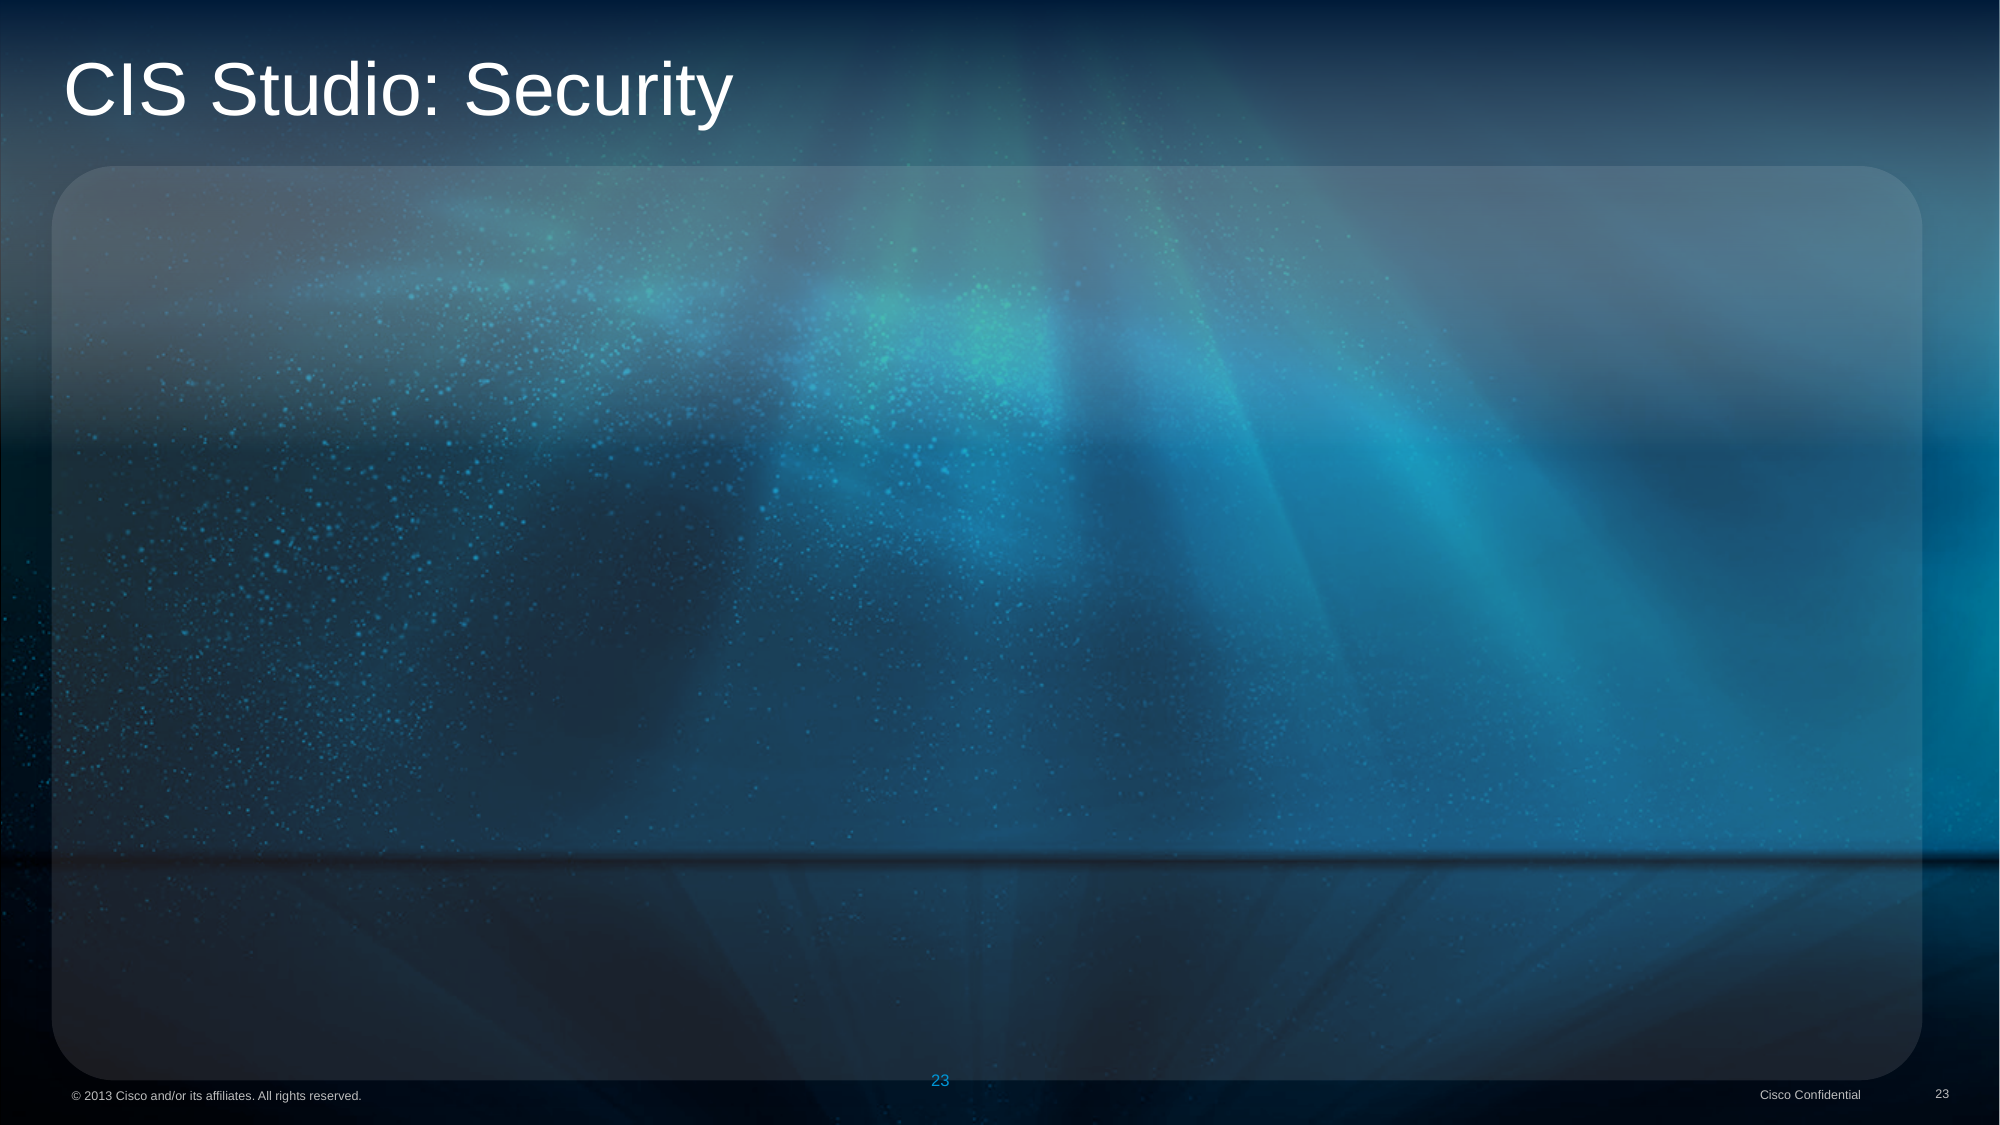

# CIS Studio: Security

Check-in and checkout processes are CIS security sensitive
CIS authentication required
CIS authorization rules applied
Check-in by a certain CIS user applies only to those CIS resources that are read-accessible by that user
Check-out by a certain CIS user may be performed if all the resources being checked out are write-accessible by that user
23